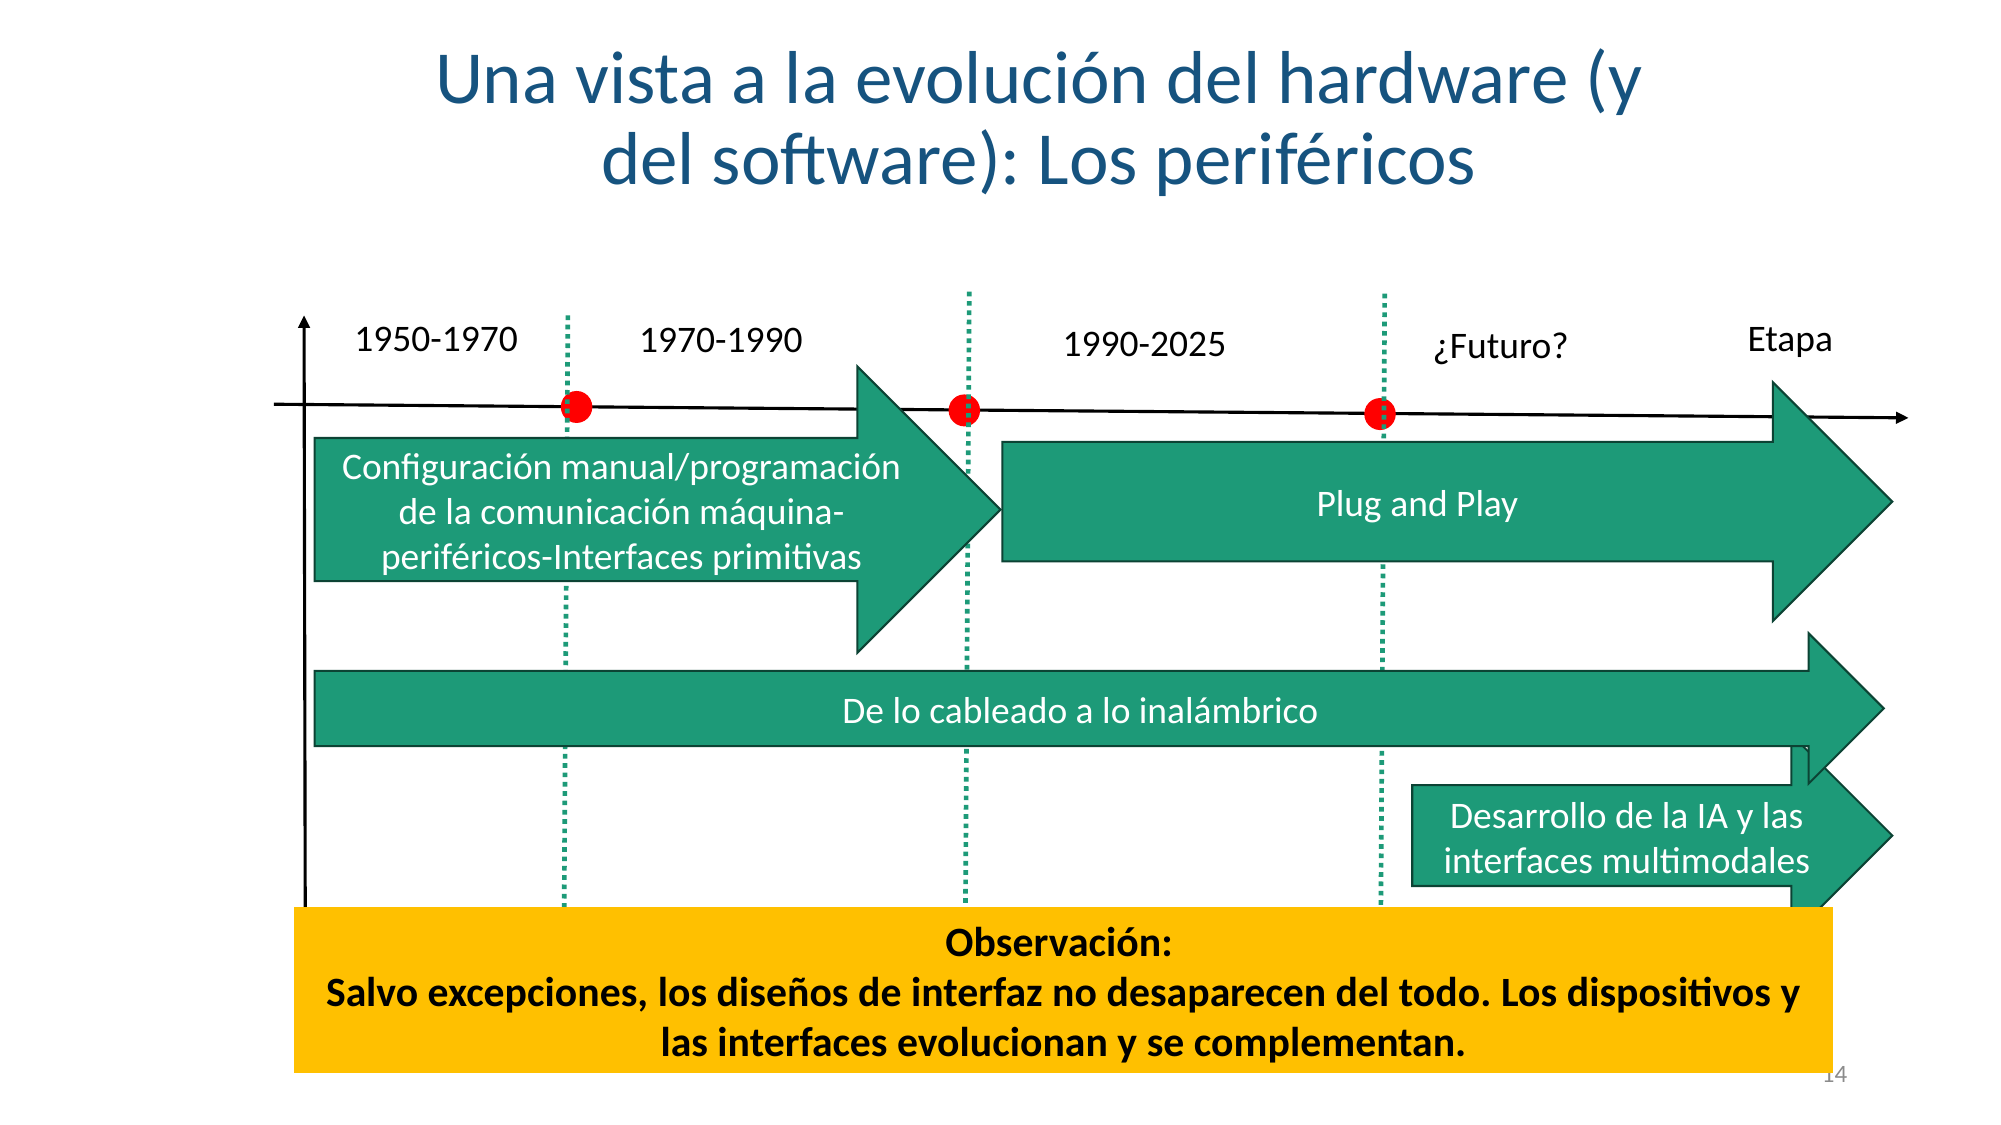

Una vista a la evolución del hardware (y del software): Los periféricos
1950-1970
Etapa
        1970-1990
               1990-2025
               ¿Futuro?
Configuración manual/programación de la comunicación máquina-periféricos-Interfaces primitivas
Plug and Play

De lo cableado a lo inalámbrico
Desarrollo de la IA y las interfaces multimodales
Observación:
Salvo excepciones, los diseños de interfaz no desaparecen del todo. Los dispositivos y las interfaces evolucionan y se complementan.
14